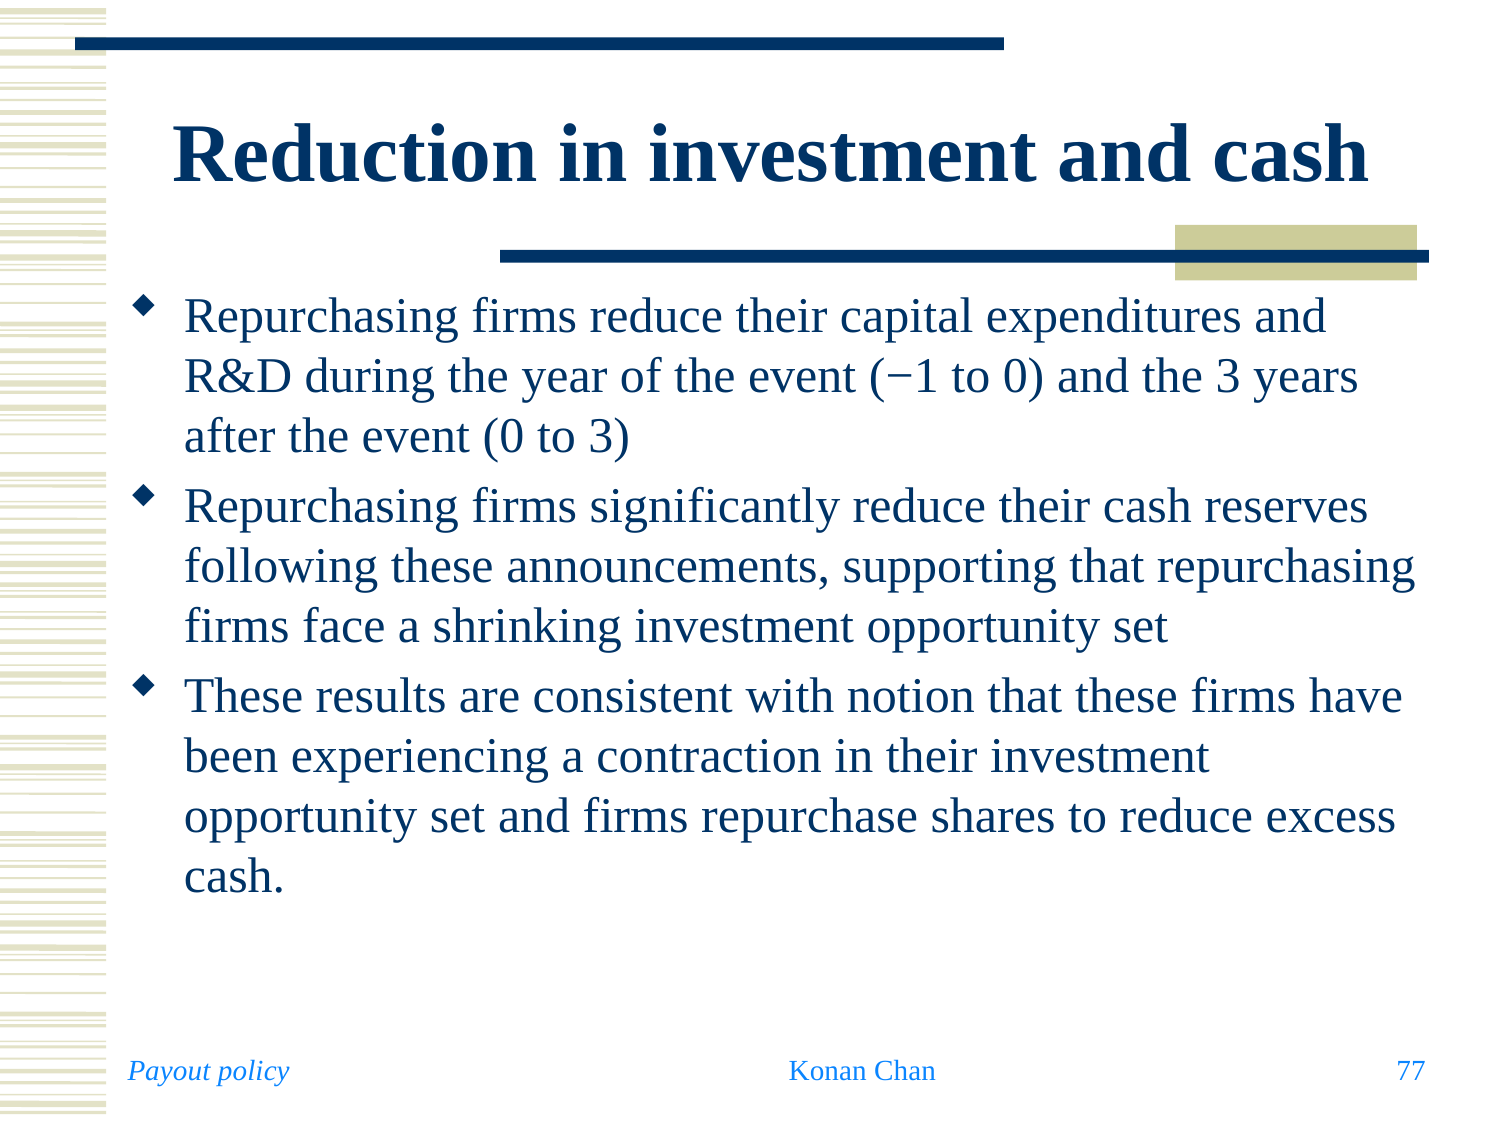

# Reduction in investment and cash
Repurchasing firms reduce their capital expenditures and R&D during the year of the event (−1 to 0) and the 3 years after the event (0 to 3)
Repurchasing firms significantly reduce their cash reserves following these announcements, supporting that repurchasing firms face a shrinking investment opportunity set
These results are consistent with notion that these firms have been experiencing a contraction in their investment opportunity set and firms repurchase shares to reduce excess cash.
Payout policy
Konan Chan
77